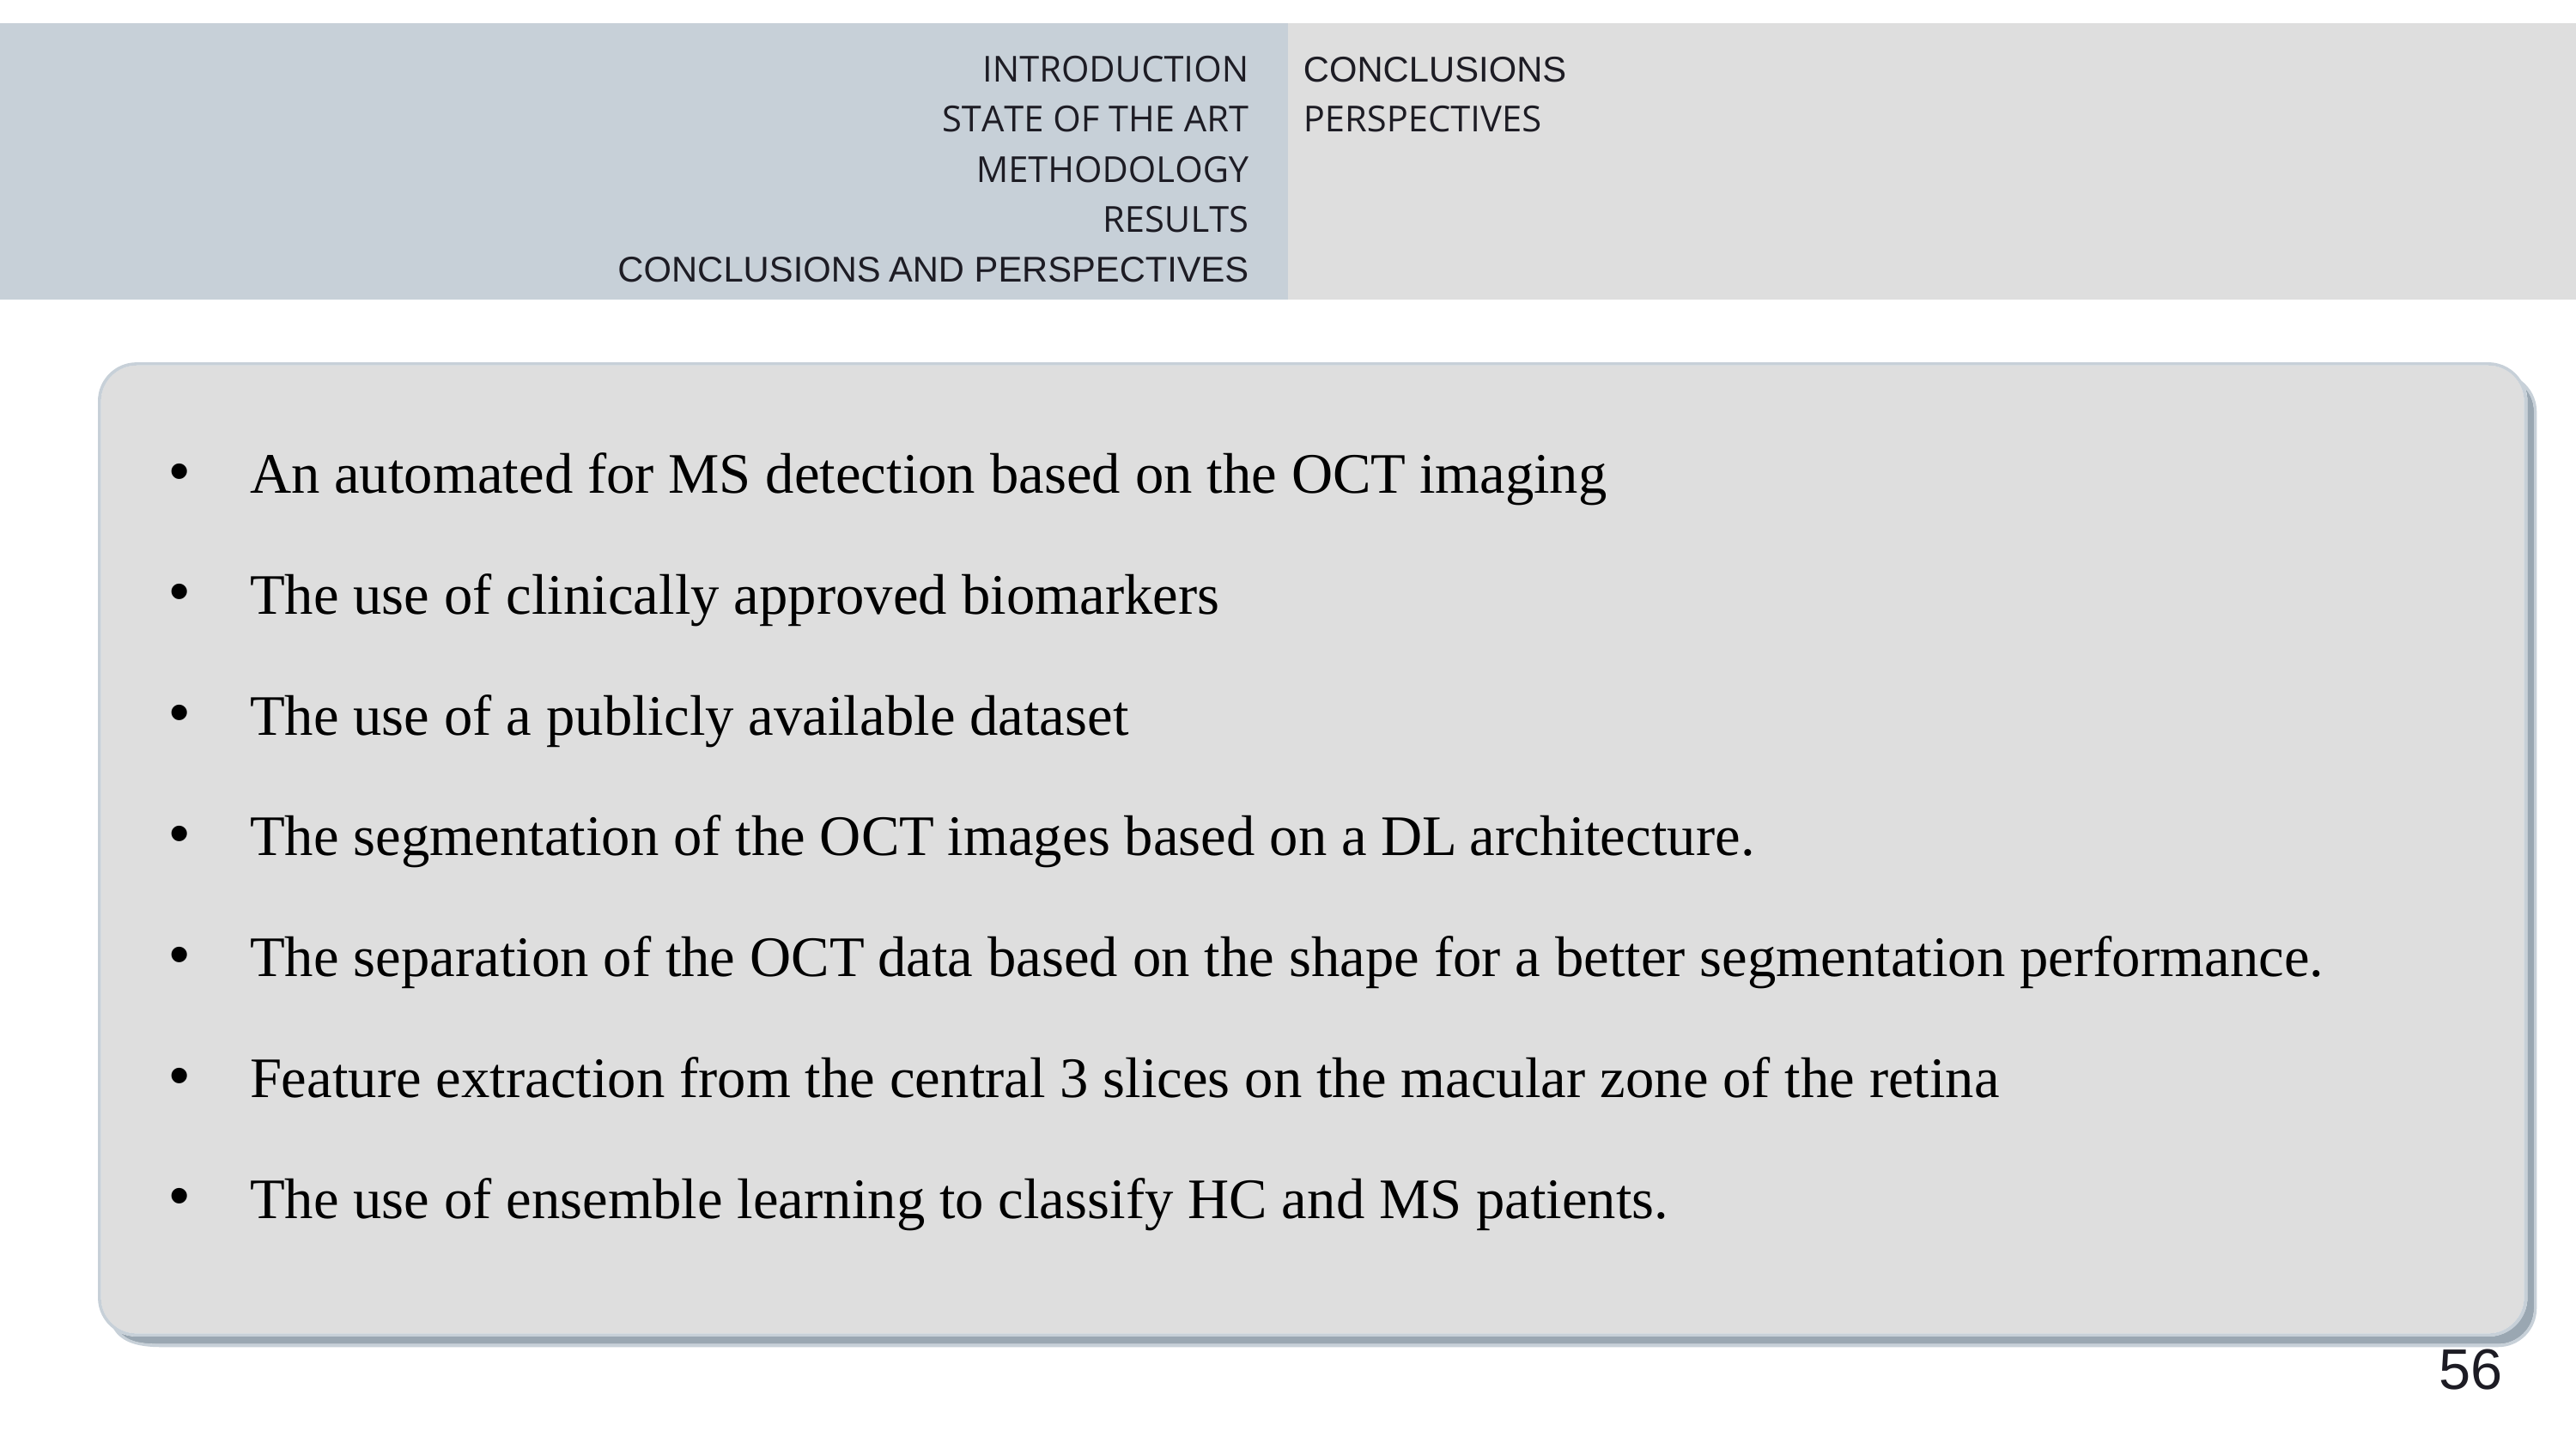

INTRODUCTION
STATE OF THE ART
METHODOLOGY
RESULTS
CONCLUSIONS AND PERSPECTIVES

CONCLUSIONS
PERSPECTIVES

An automated for MS detection based on the OCT imaging
The use of clinically approved biomarkers
The use of a publicly available dataset
The segmentation of the OCT images based on a DL architecture.
The separation of the OCT data based on the shape for a better segmentation performance.
Feature extraction from the central 3 slices on the macular zone of the retina
The use of ensemble learning to classify HC and MS patients.
56